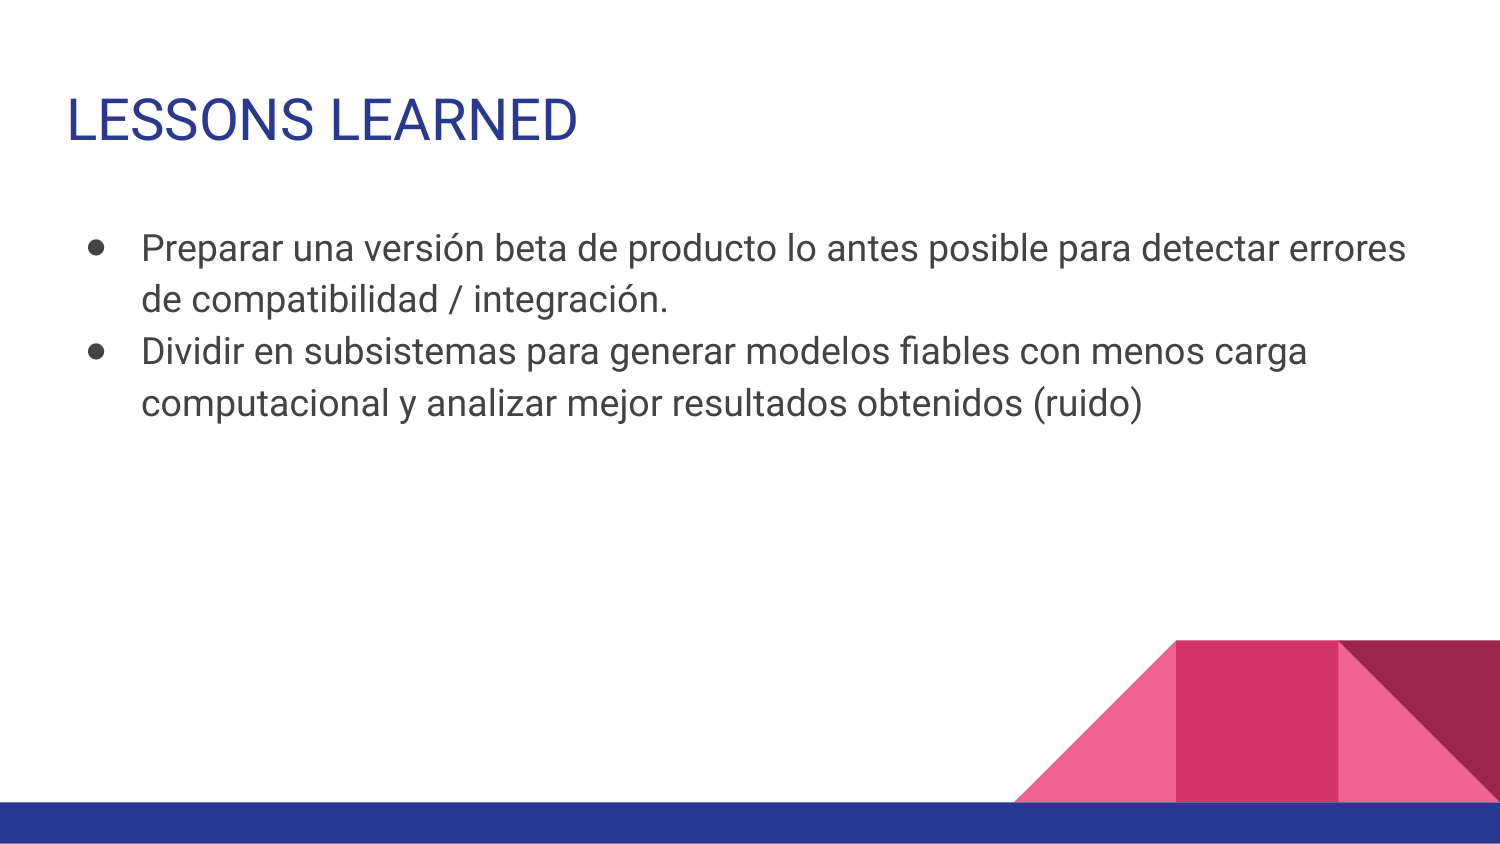

# LESSONS LEARNED
Preparar una versión beta de producto lo antes posible para detectar errores de compatibilidad / integración.
Dividir en subsistemas para generar modelos fiables con menos carga computacional y analizar mejor resultados obtenidos (ruido)